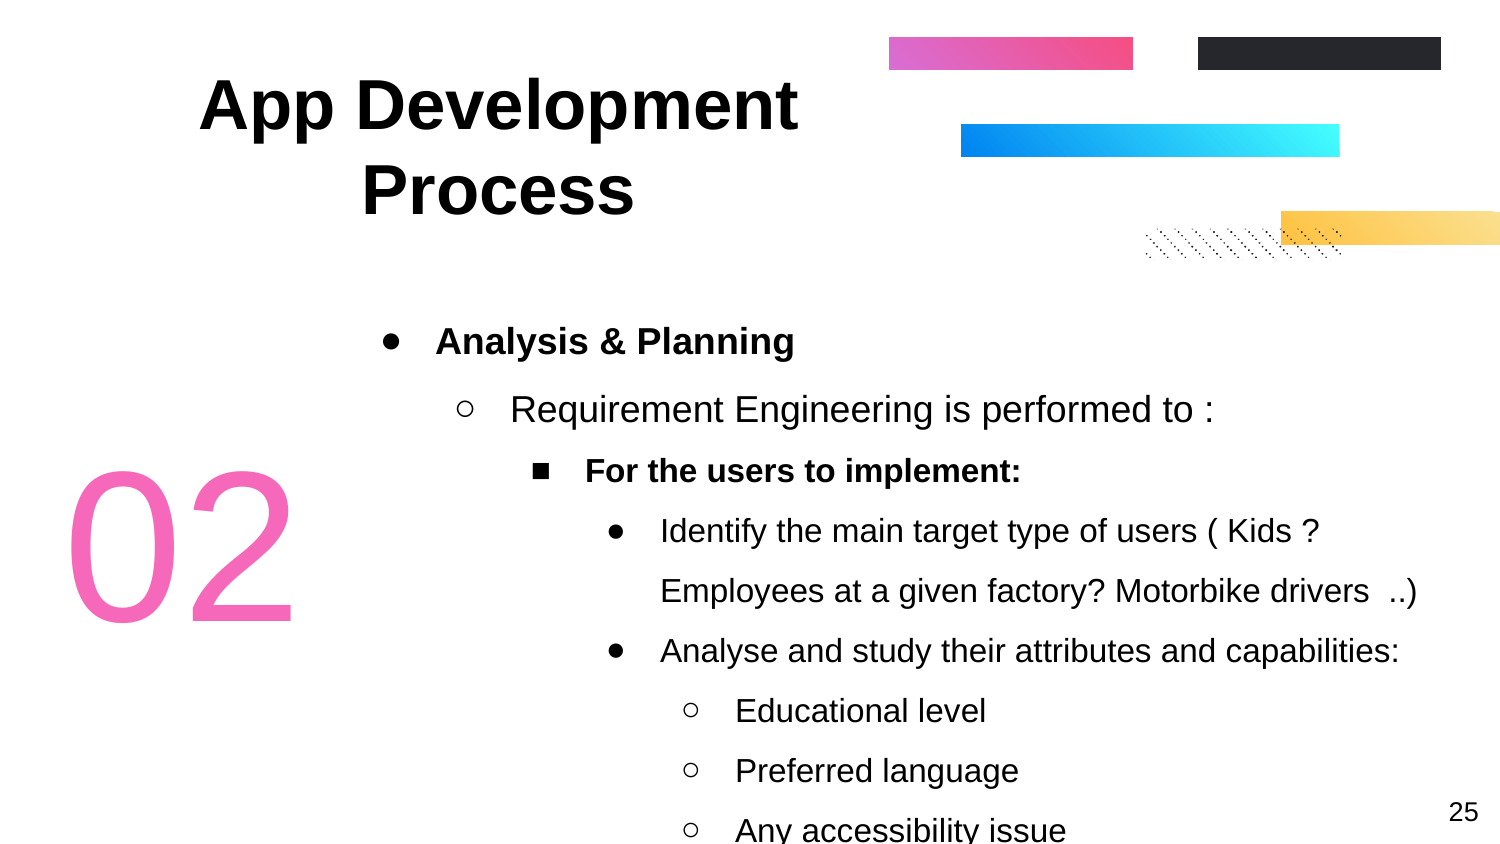

# App Development Process
Analysis & Planning
Requirement Engineering is performed to :
For the users to implement:
Identify the main target type of users ( Kids ? Employees at a given factory? Motorbike drivers  ..)
Analyse and study their attributes and capabilities:
Educational level
Preferred language
Any accessibility issue
02
25